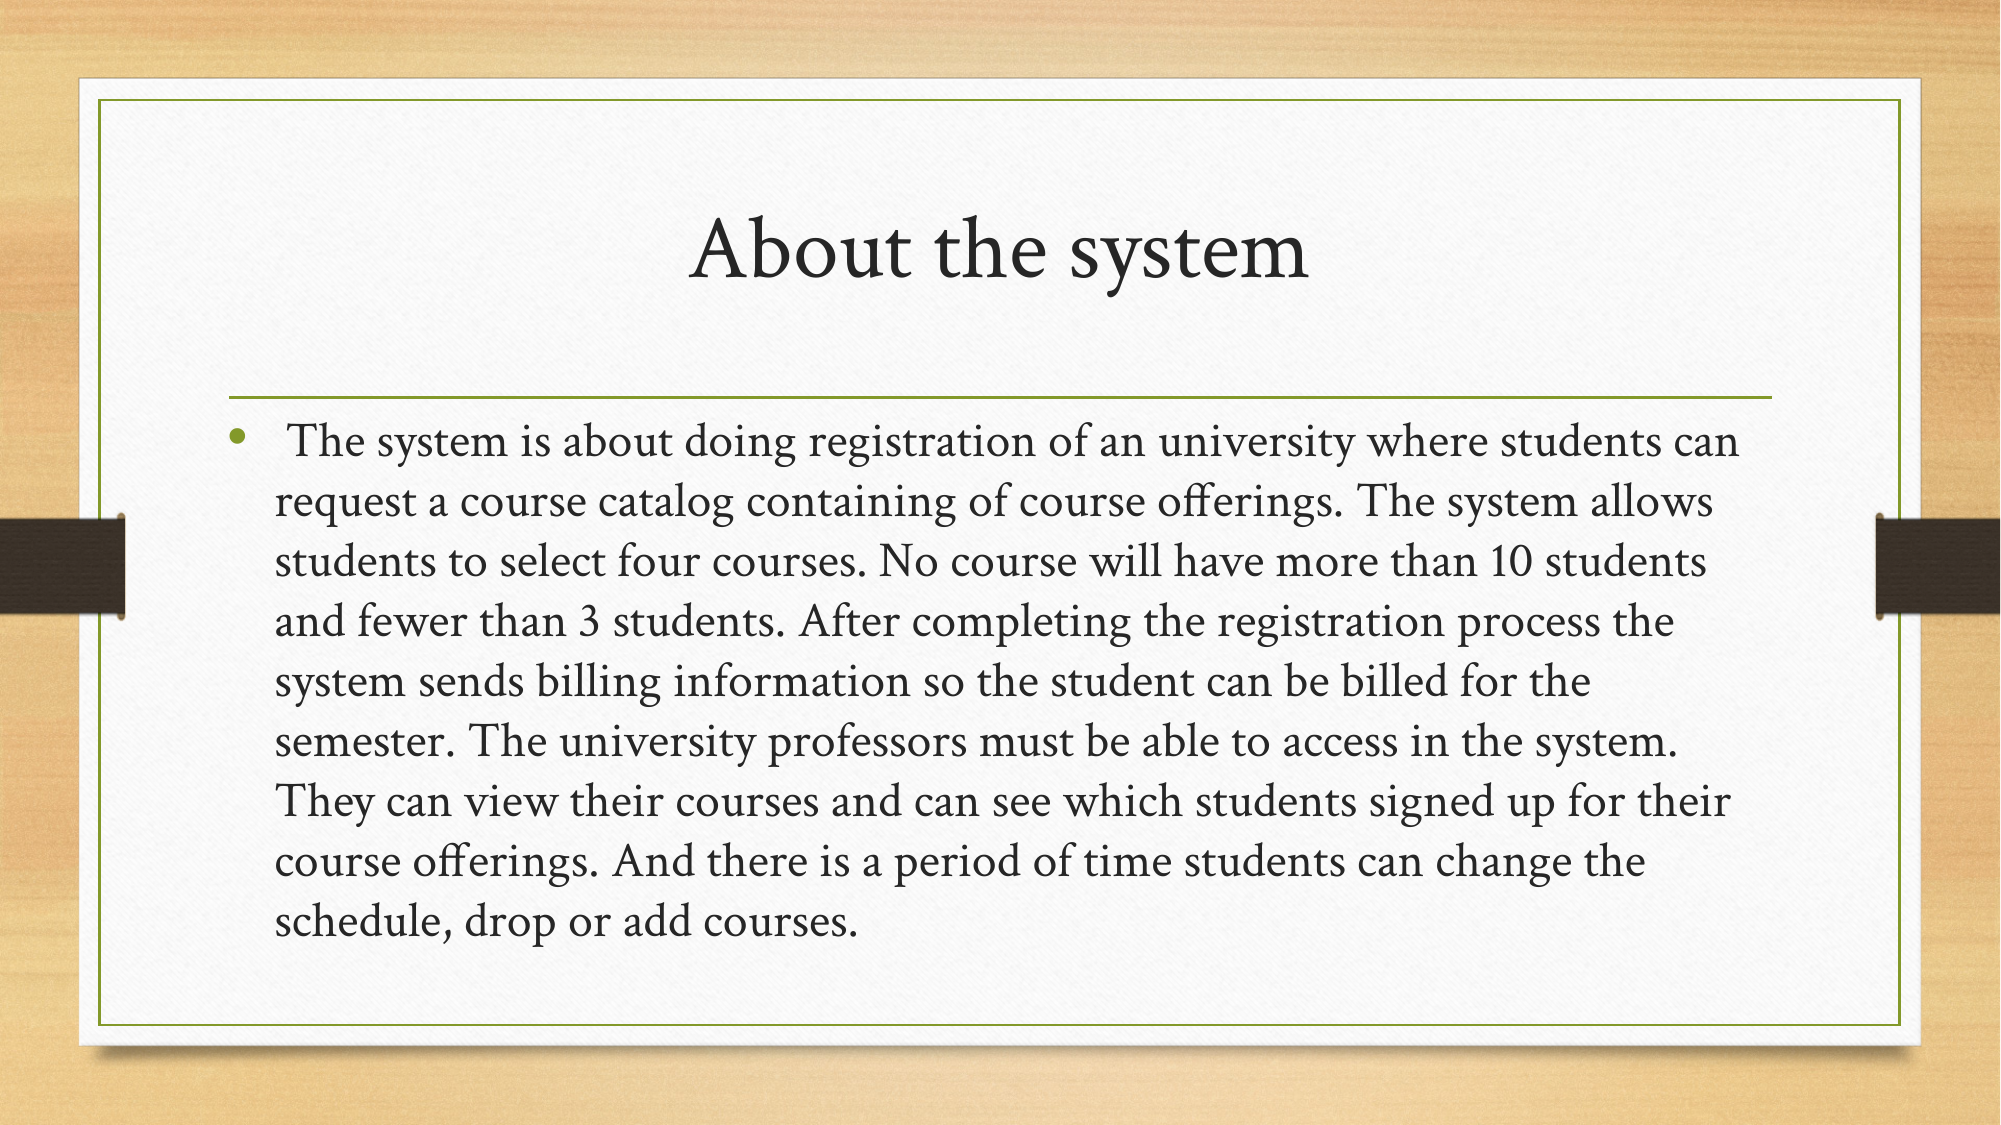

# About the system
 The system is about doing registration of an university where students can request a course catalog containing of course offerings. The system allows students to select four courses. No course will have more than 10 students and fewer than 3 students. After completing the registration process the system sends billing information so the student can be billed for the semester. The university professors must be able to access in the system. They can view their courses and can see which students signed up for their course offerings. And there is a period of time students can change the schedule, drop or add courses.